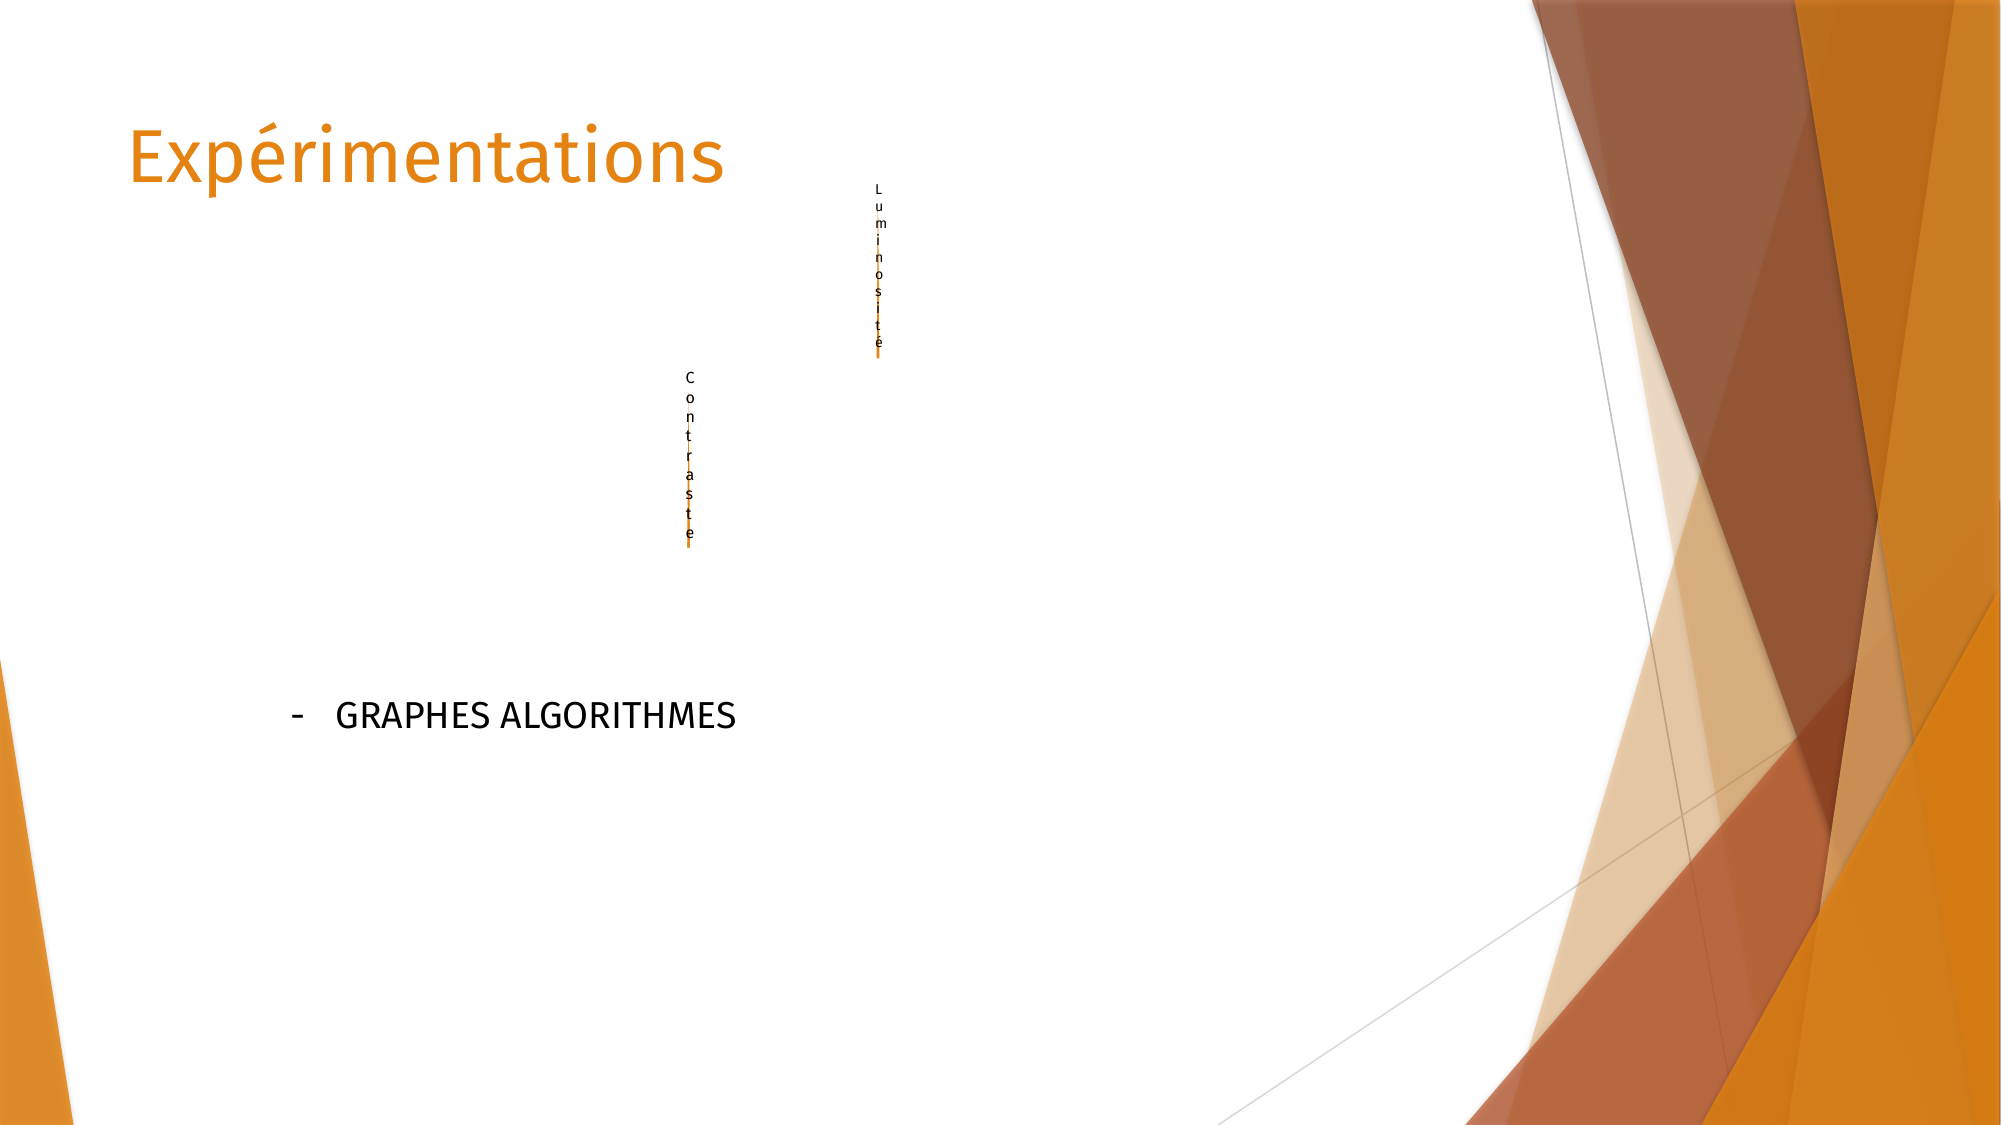

# Expérimentations
Luminosité
Contraste
-   GRAPHES ALGORITHMES